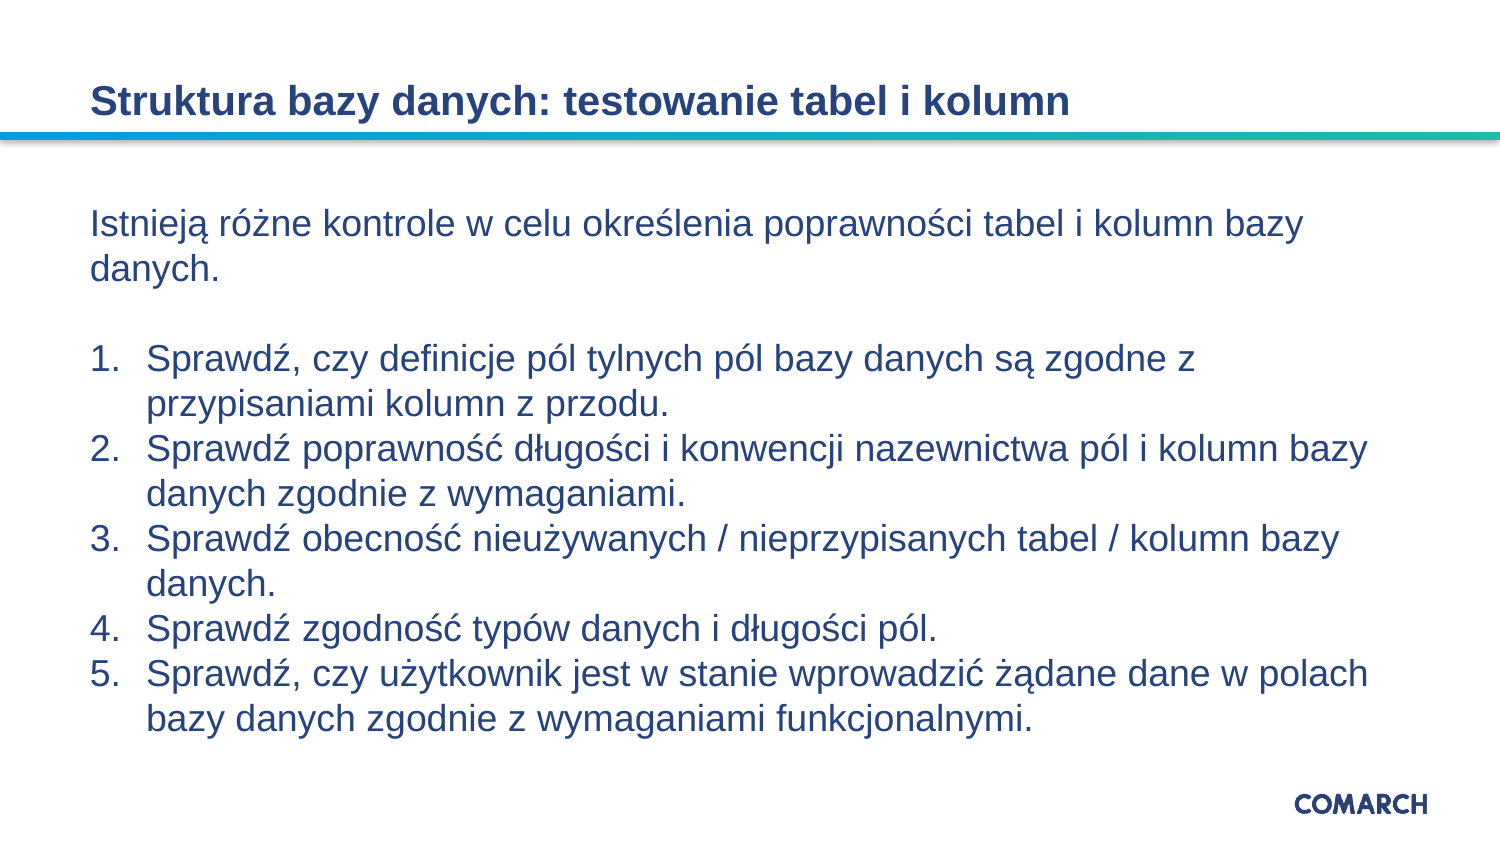

# Struktura bazy danych: testowanie tabel i kolumn
Istnieją różne kontrole w celu określenia poprawności tabel i kolumn bazy danych.

Sprawdź, czy definicje pól tylnych pól bazy danych są zgodne z przypisaniami kolumn z przodu.
Sprawdź poprawność długości i konwencji nazewnictwa pól i kolumn bazy danych zgodnie z wymaganiami.
Sprawdź obecność nieużywanych / nieprzypisanych tabel / kolumn bazy danych.
Sprawdź zgodność typów danych i długości pól.
Sprawdź, czy użytkownik jest w stanie wprowadzić żądane dane w polach bazy danych zgodnie z wymaganiami funkcjonalnymi.